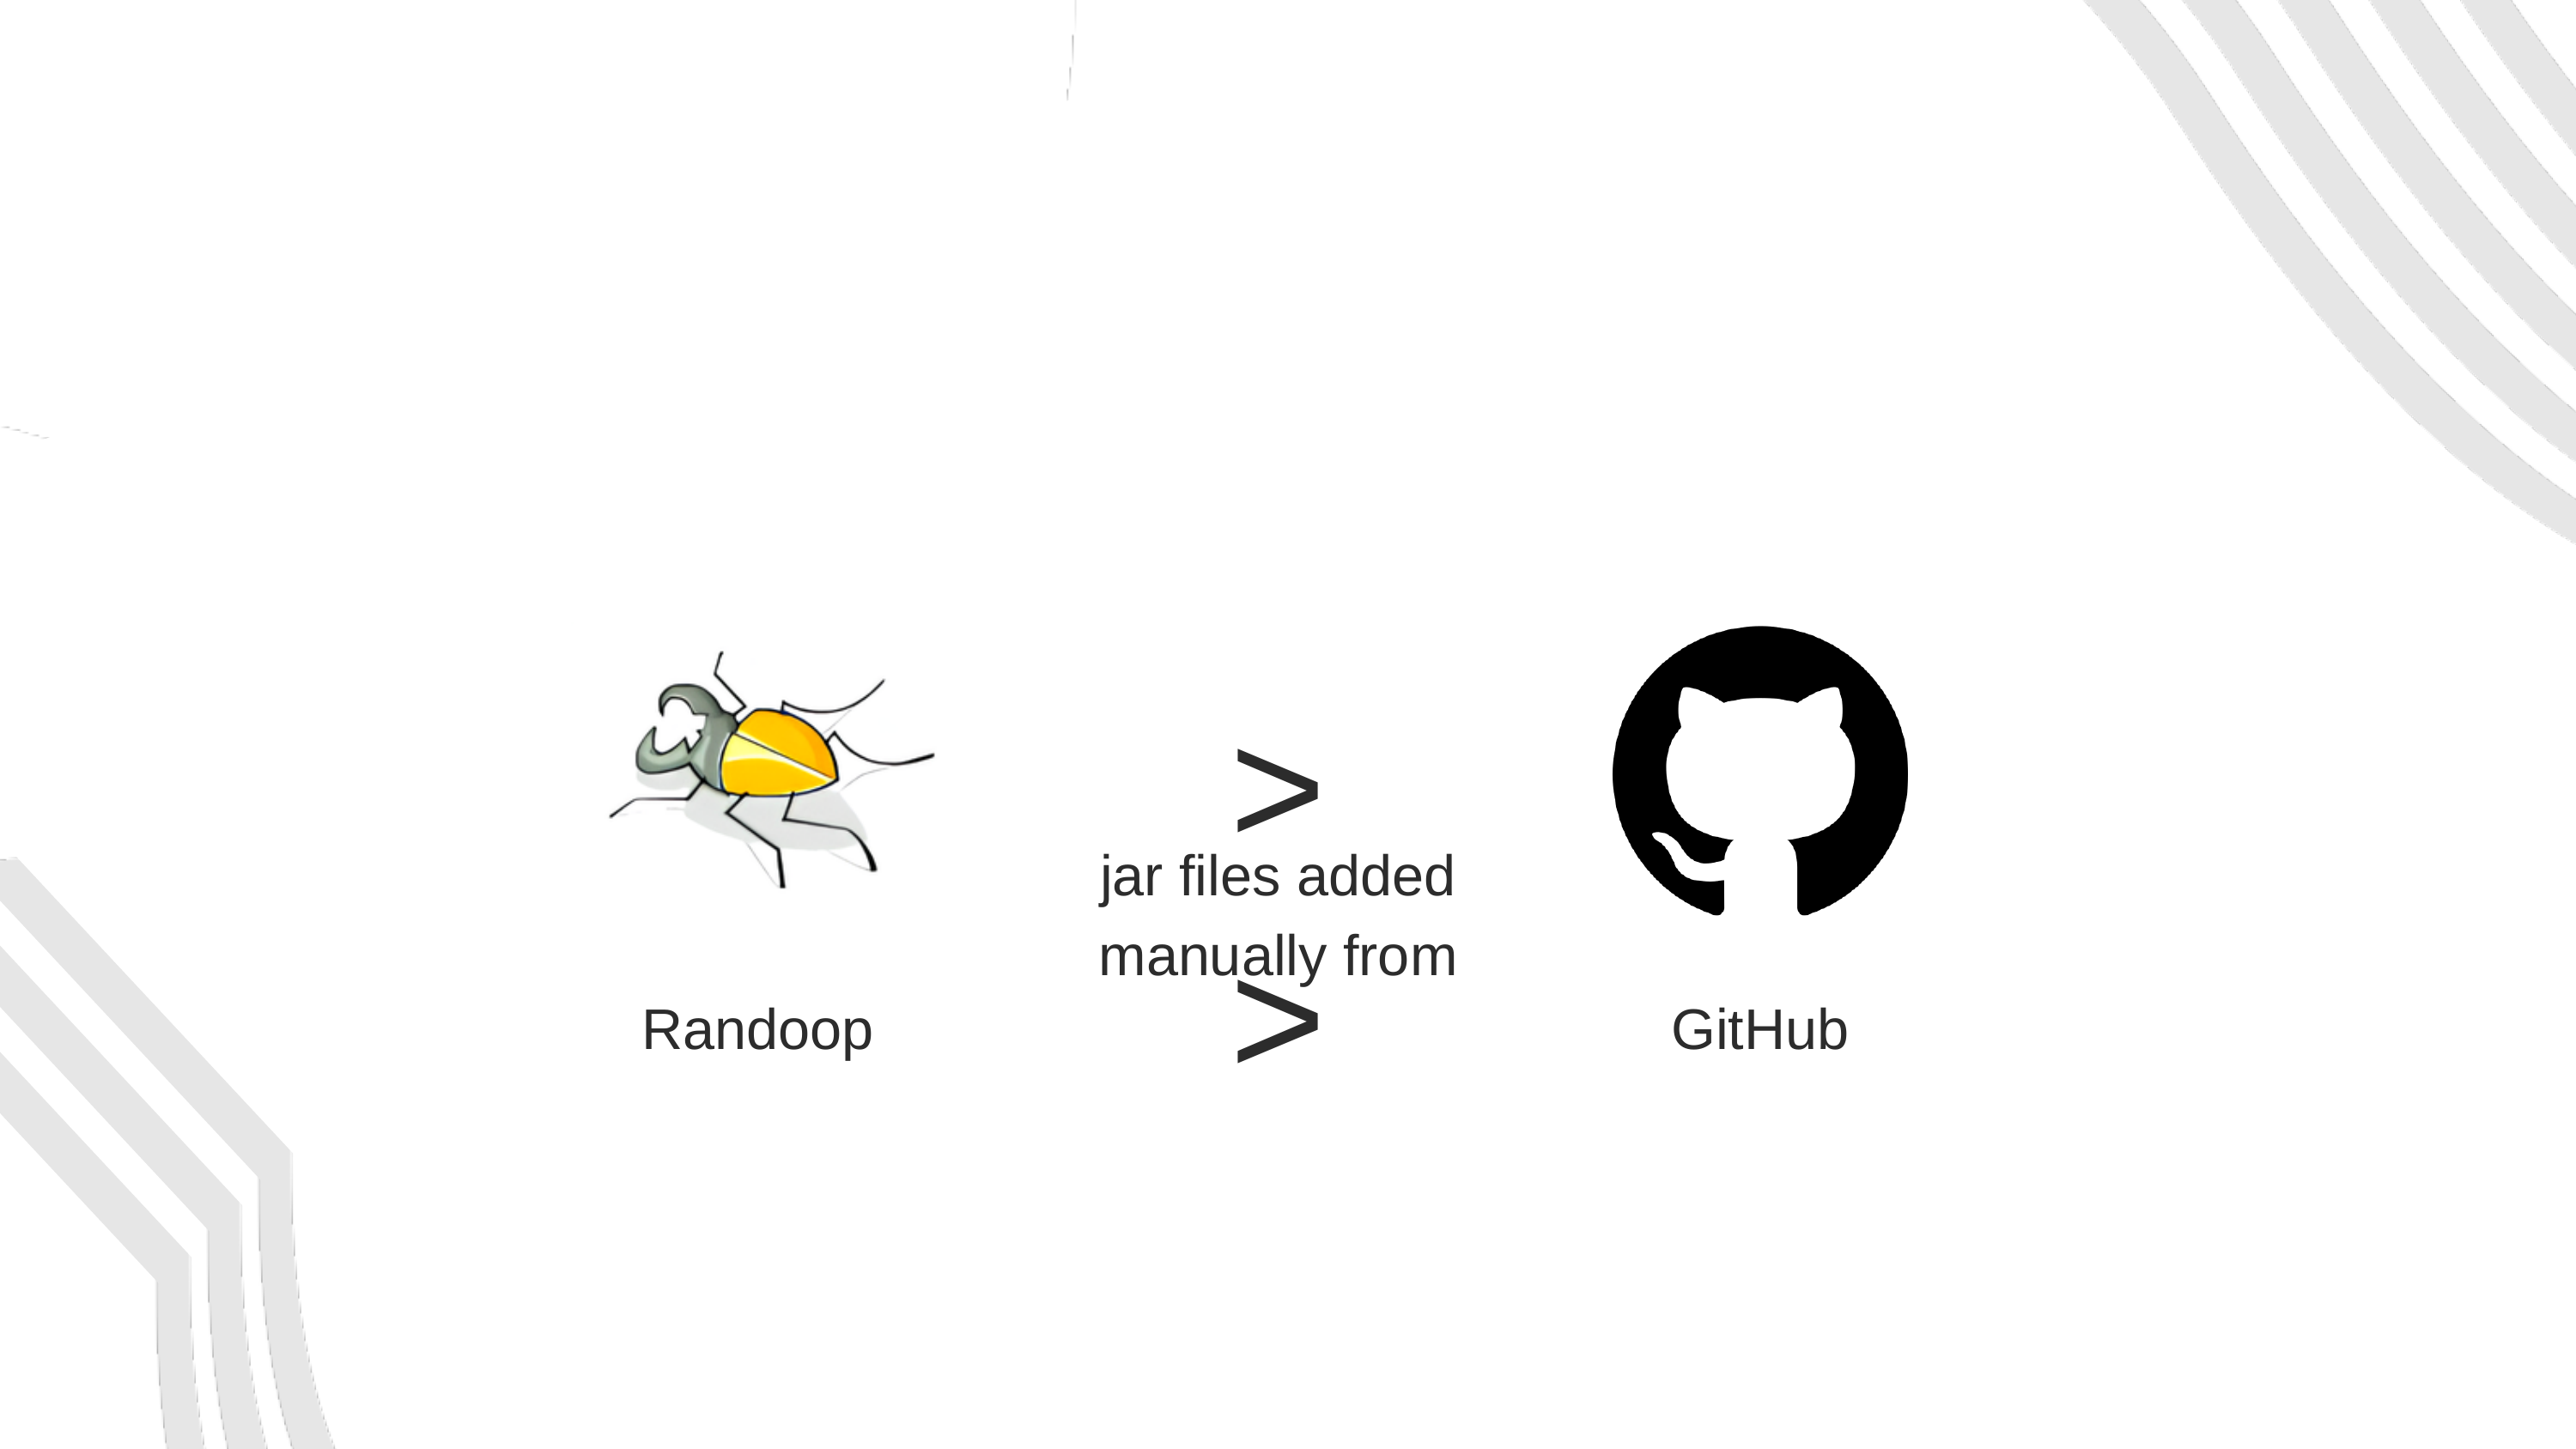

Randoop

>>
jar files added
manually from

Randoop
GitHub